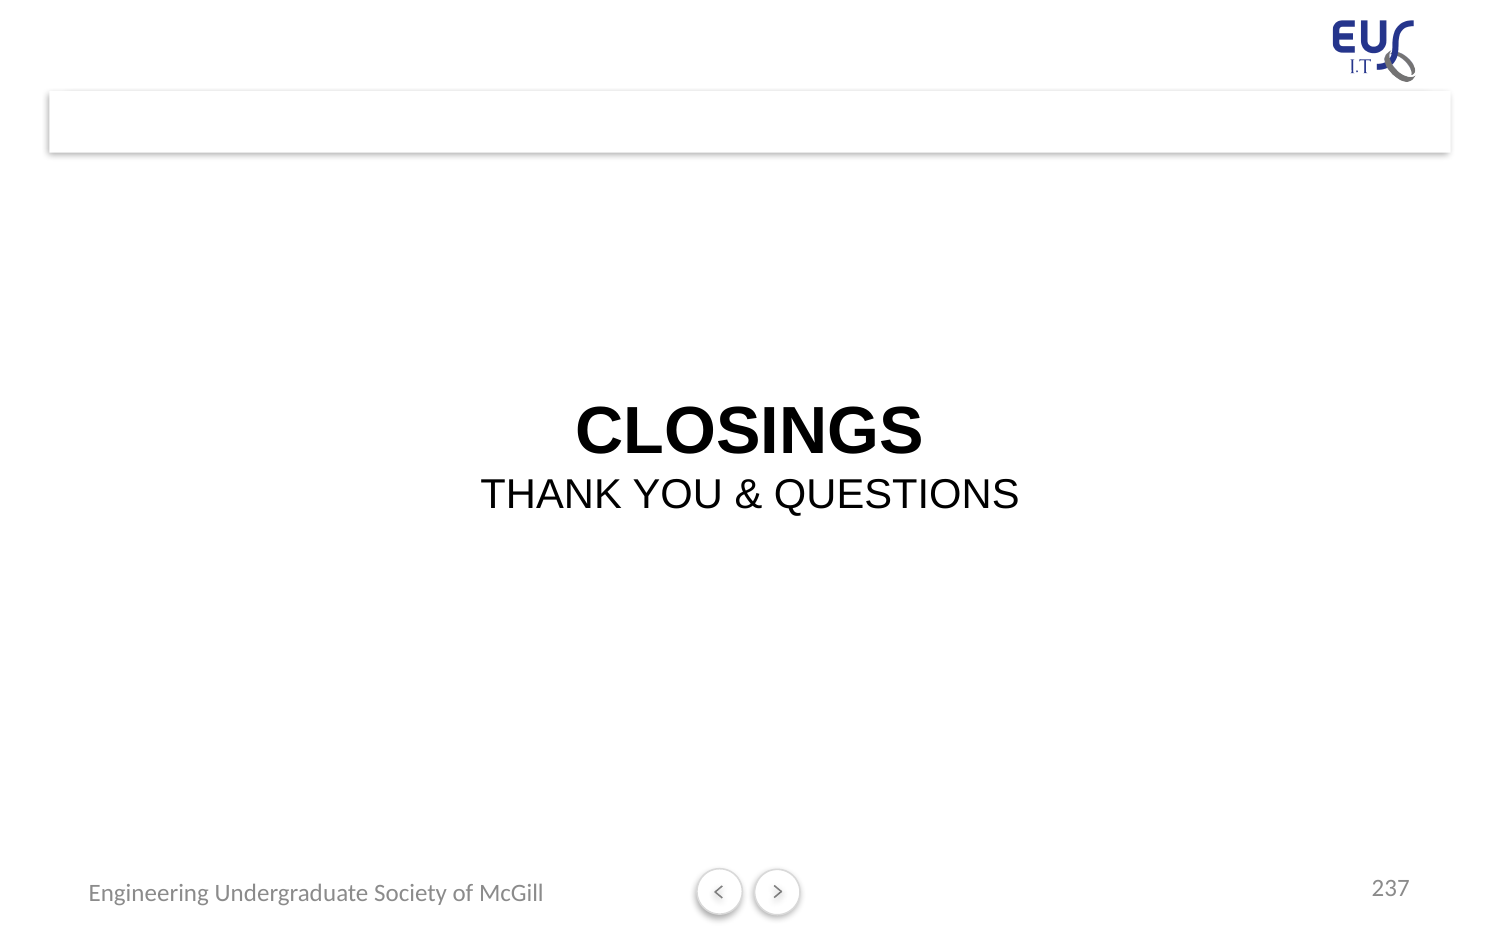

# CLOSINGS THANK YOU & QUESTIONS
237